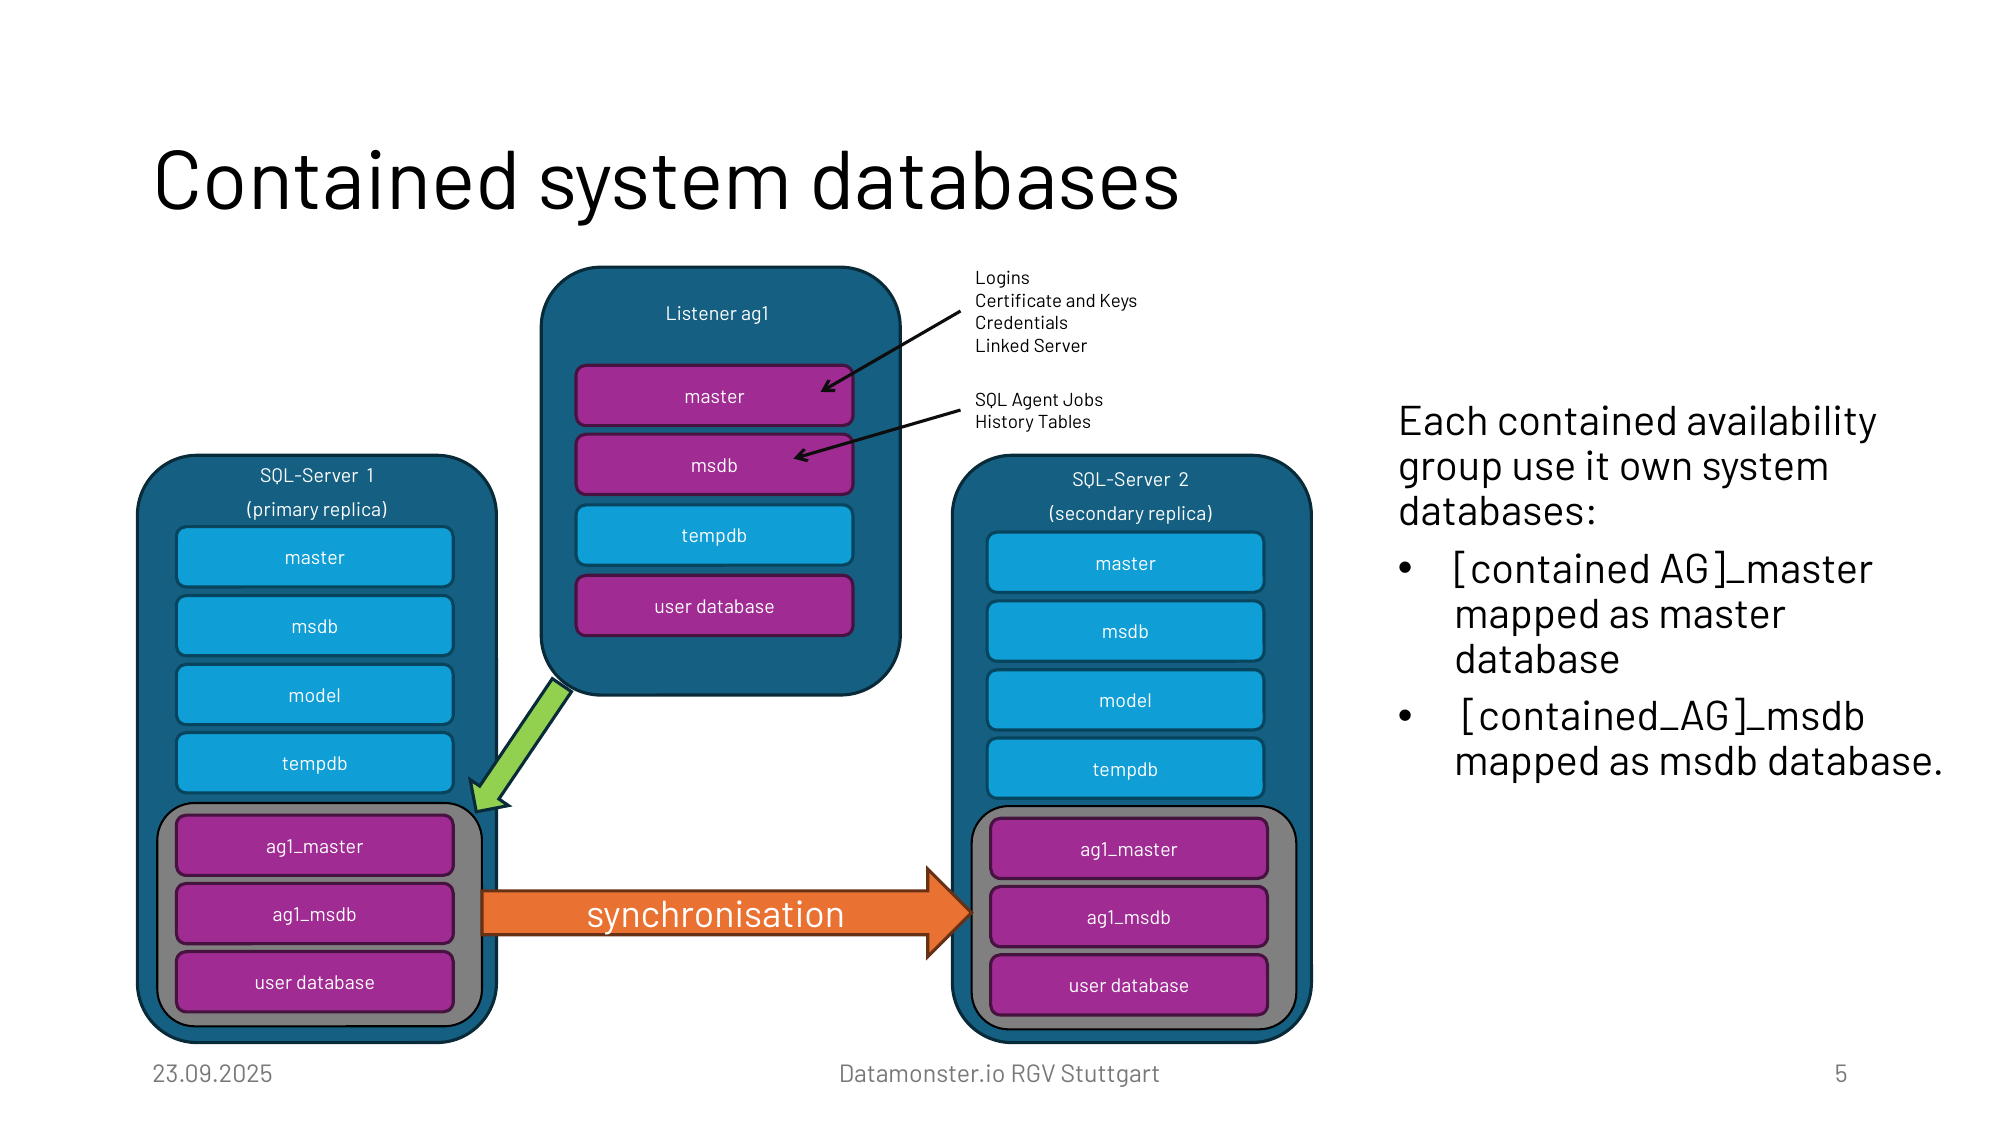

# Contained system databases
Logins
Certificate and Keys
Credentials
Linked Server

Listener ag1
master
SQL Agent Jobs
History Tables
Each contained availability group use it own system databases:
[contained AG]_master mapped as master database
 [contained_AG]_msdb mapped as msdb database.

msdb
S
S
SQL-Server  1
(primary replica)
SQL-Server  2
(secondary replica)
master
master
msdb
msdb
model
model
tempdb
tempdb
tempdb
user database

Contained Availability Group
Contained Availability Group
ag1_master
ag1_master
synchronisation
ag1_msdb
ag1_msdb
user database
user database
23.09.2025
Datamonster.io RGV Stuttgart
5